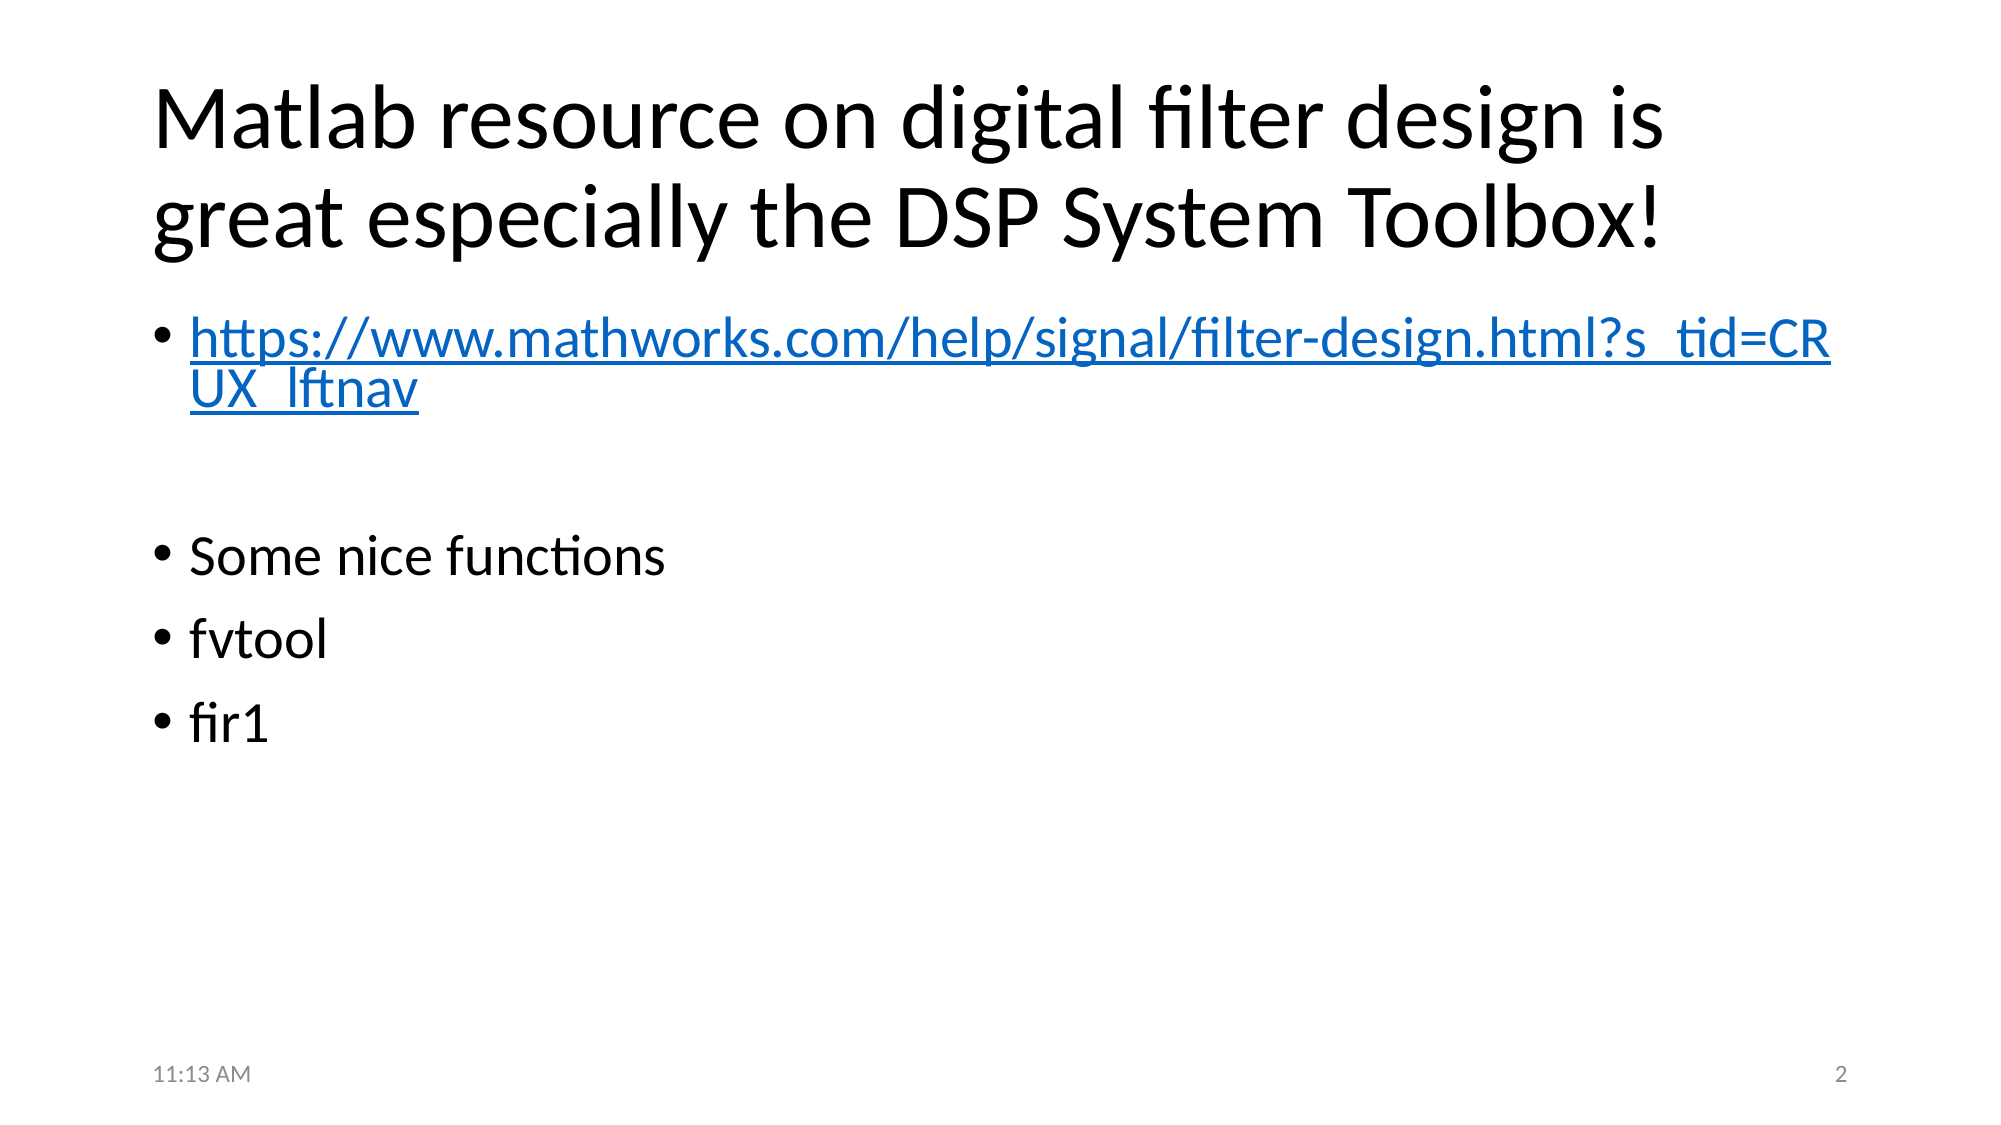

# Matlab resource on digital filter design is great especially the DSP System Toolbox!
https://www.mathworks.com/help/signal/filter-design.html?s_tid=CRUX_lftnav

Some nice functions
fvtool
fir1
11:13 AM
2